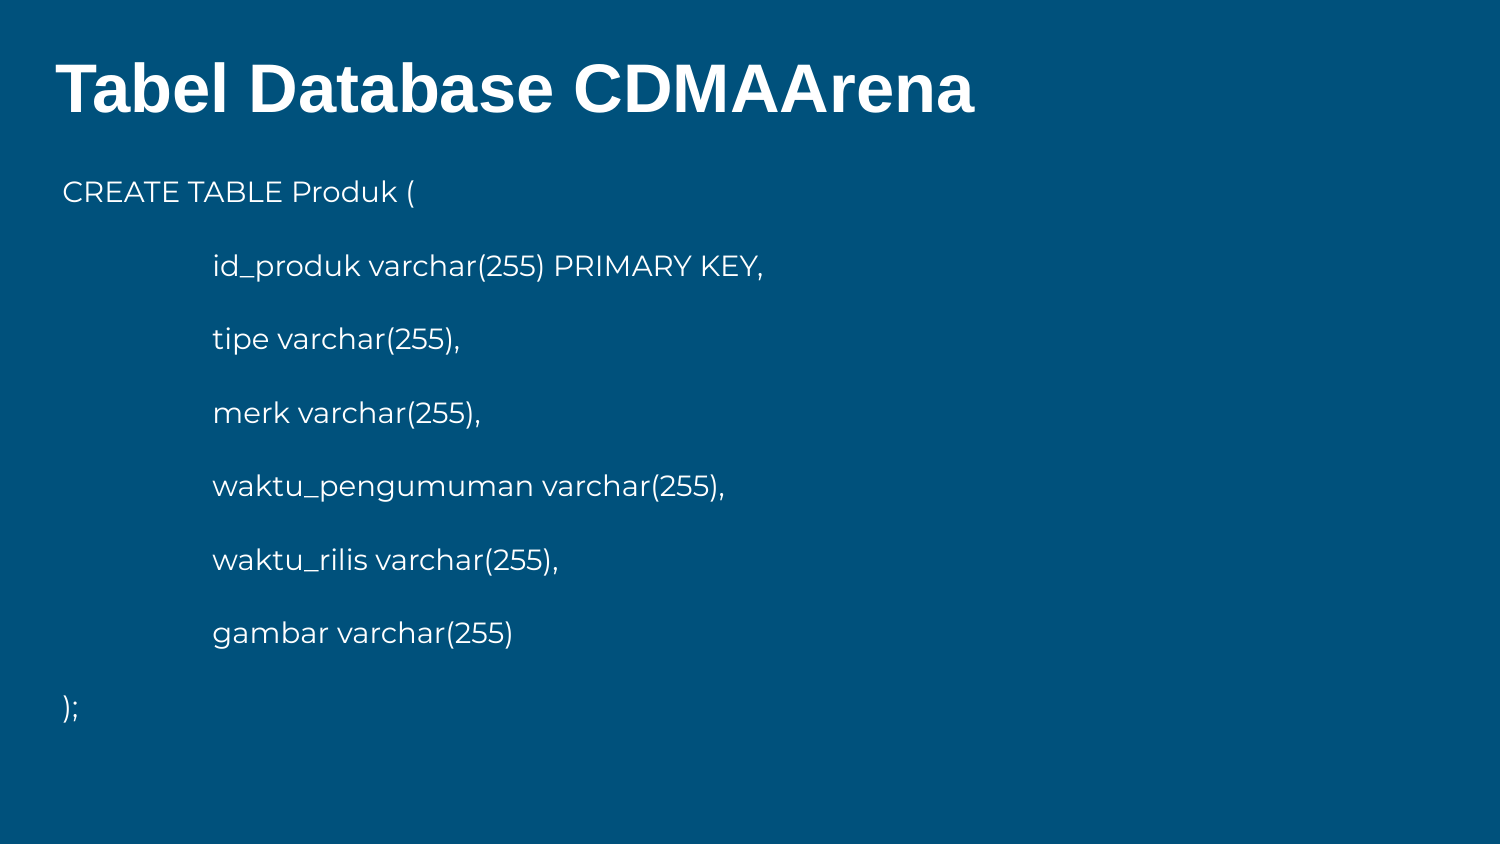

# Tabel Database CDMAArena
CREATE TABLE Produk (
	id_produk varchar(255) PRIMARY KEY,
	tipe varchar(255),
	merk varchar(255),
	waktu_pengumuman varchar(255),
	waktu_rilis varchar(255),
	gambar varchar(255)
);